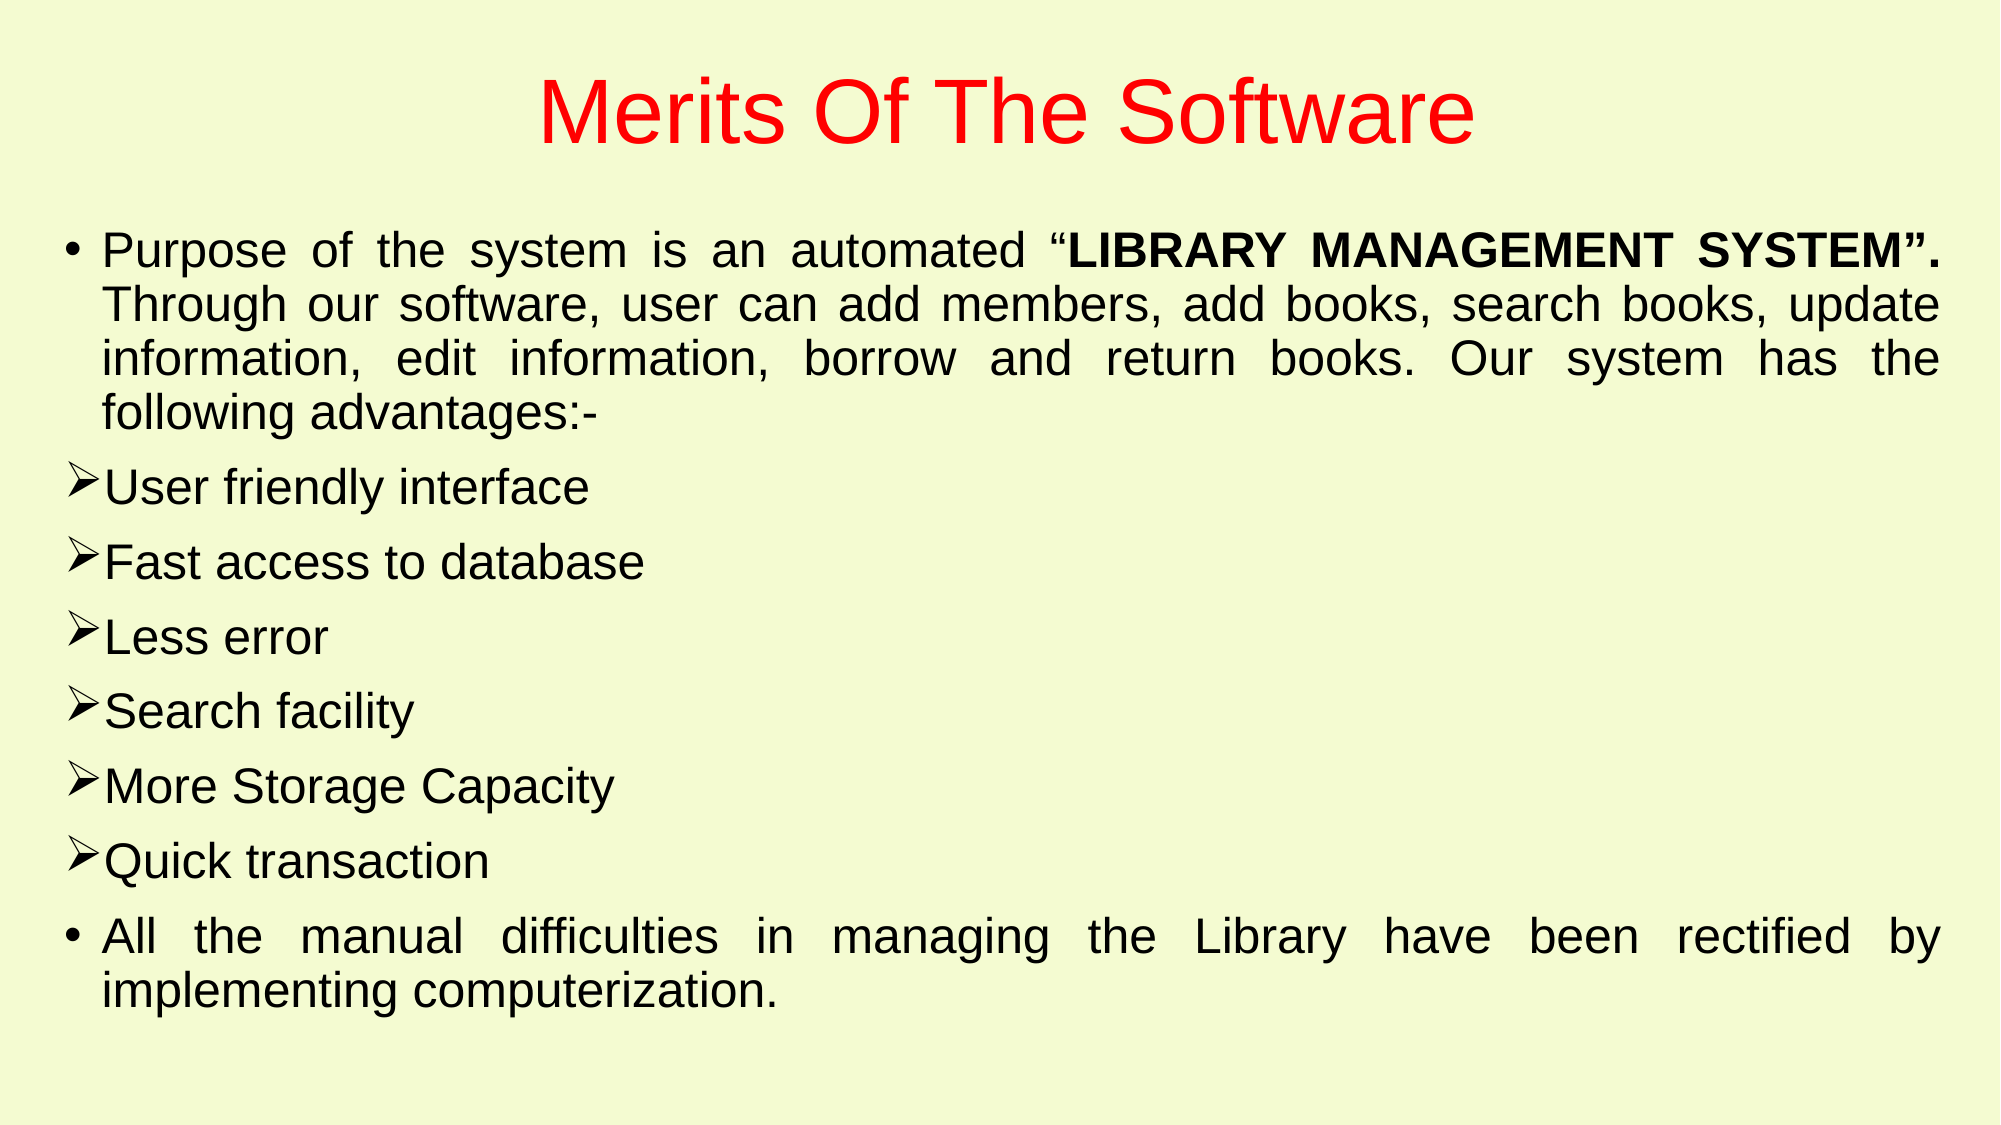

Merits Of The Software
Purpose of the system is an automated “LIBRARY MANAGEMENT SYSTEM”. Through our software, user can add members, add books, search books, update information, edit information, borrow and return books. Our system has the following advantages:-
User friendly interface
Fast access to database
Less error
Search facility
More Storage Capacity
Quick transaction
All the manual difficulties in managing the Library have been rectified by implementing computerization.